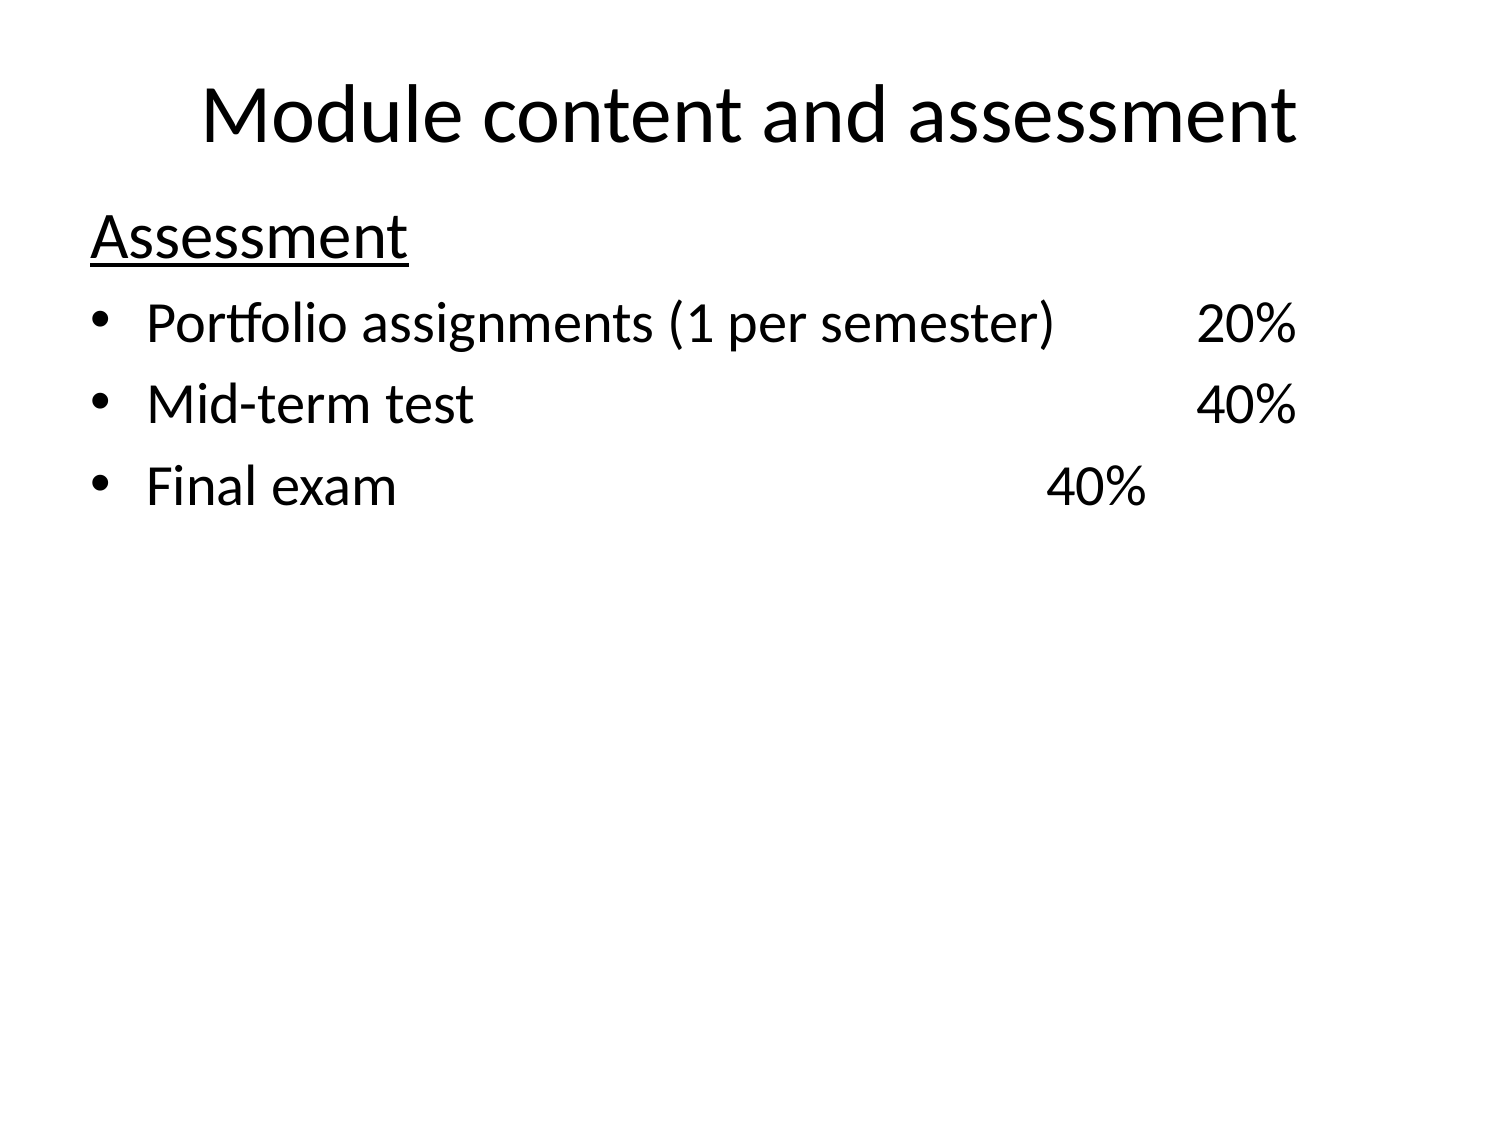

# Module content and assessment
Assessment
Portfolio assignments (1 per semester) 	20%
Mid-term test 					40%
Final exam 					40%